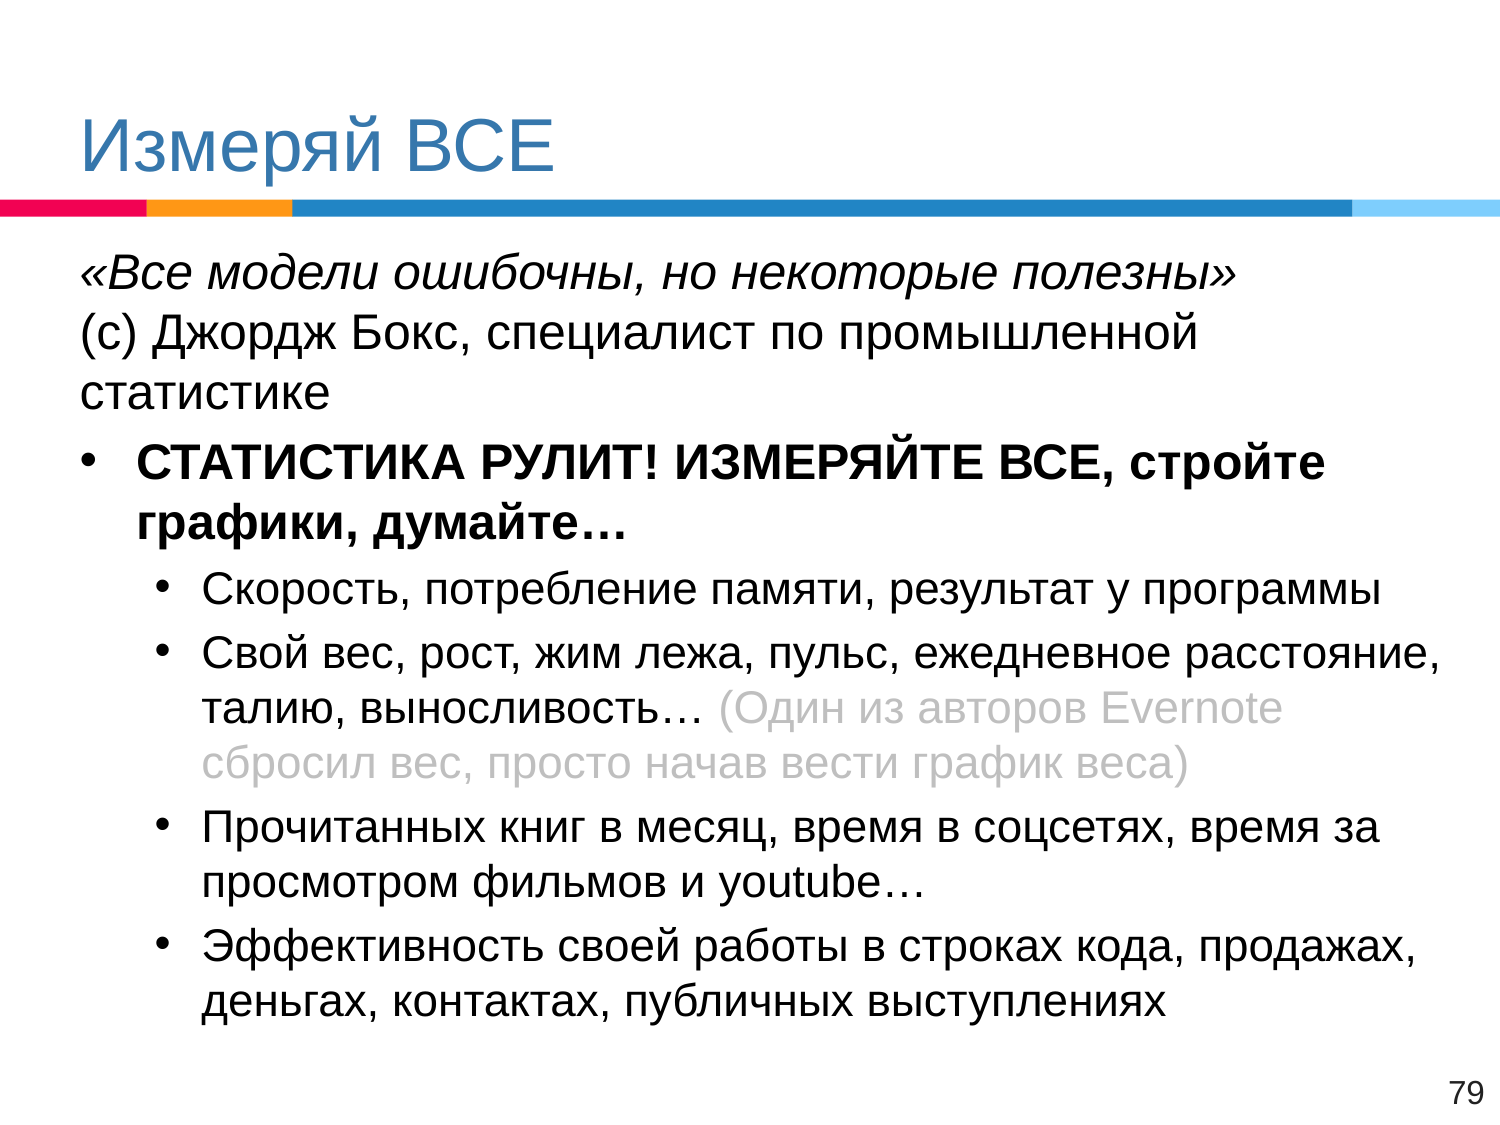

# Измеряй ВСЕ
«Все модели ошибочны, но некоторые полезны»
(с) Джордж Бокс, специалист по промышленной статистике
СТАТИСТИКА РУЛИТ! ИЗМЕРЯЙТЕ ВСЕ, стройте графики, думайте…
Скорость, потребление памяти, результат у программы
Свой вес, рост, жим лежа, пульс, ежедневное расстояние, талию, выносливость… (Один из авторов Evernote сбросил вес, просто начав вести график веса)
Прочитанных книг в месяц, время в соцсетях, время за просмотром фильмов и youtube…
Эффективность своей работы в строках кода, продажах, деньгах, контактах, публичных выступлениях

79